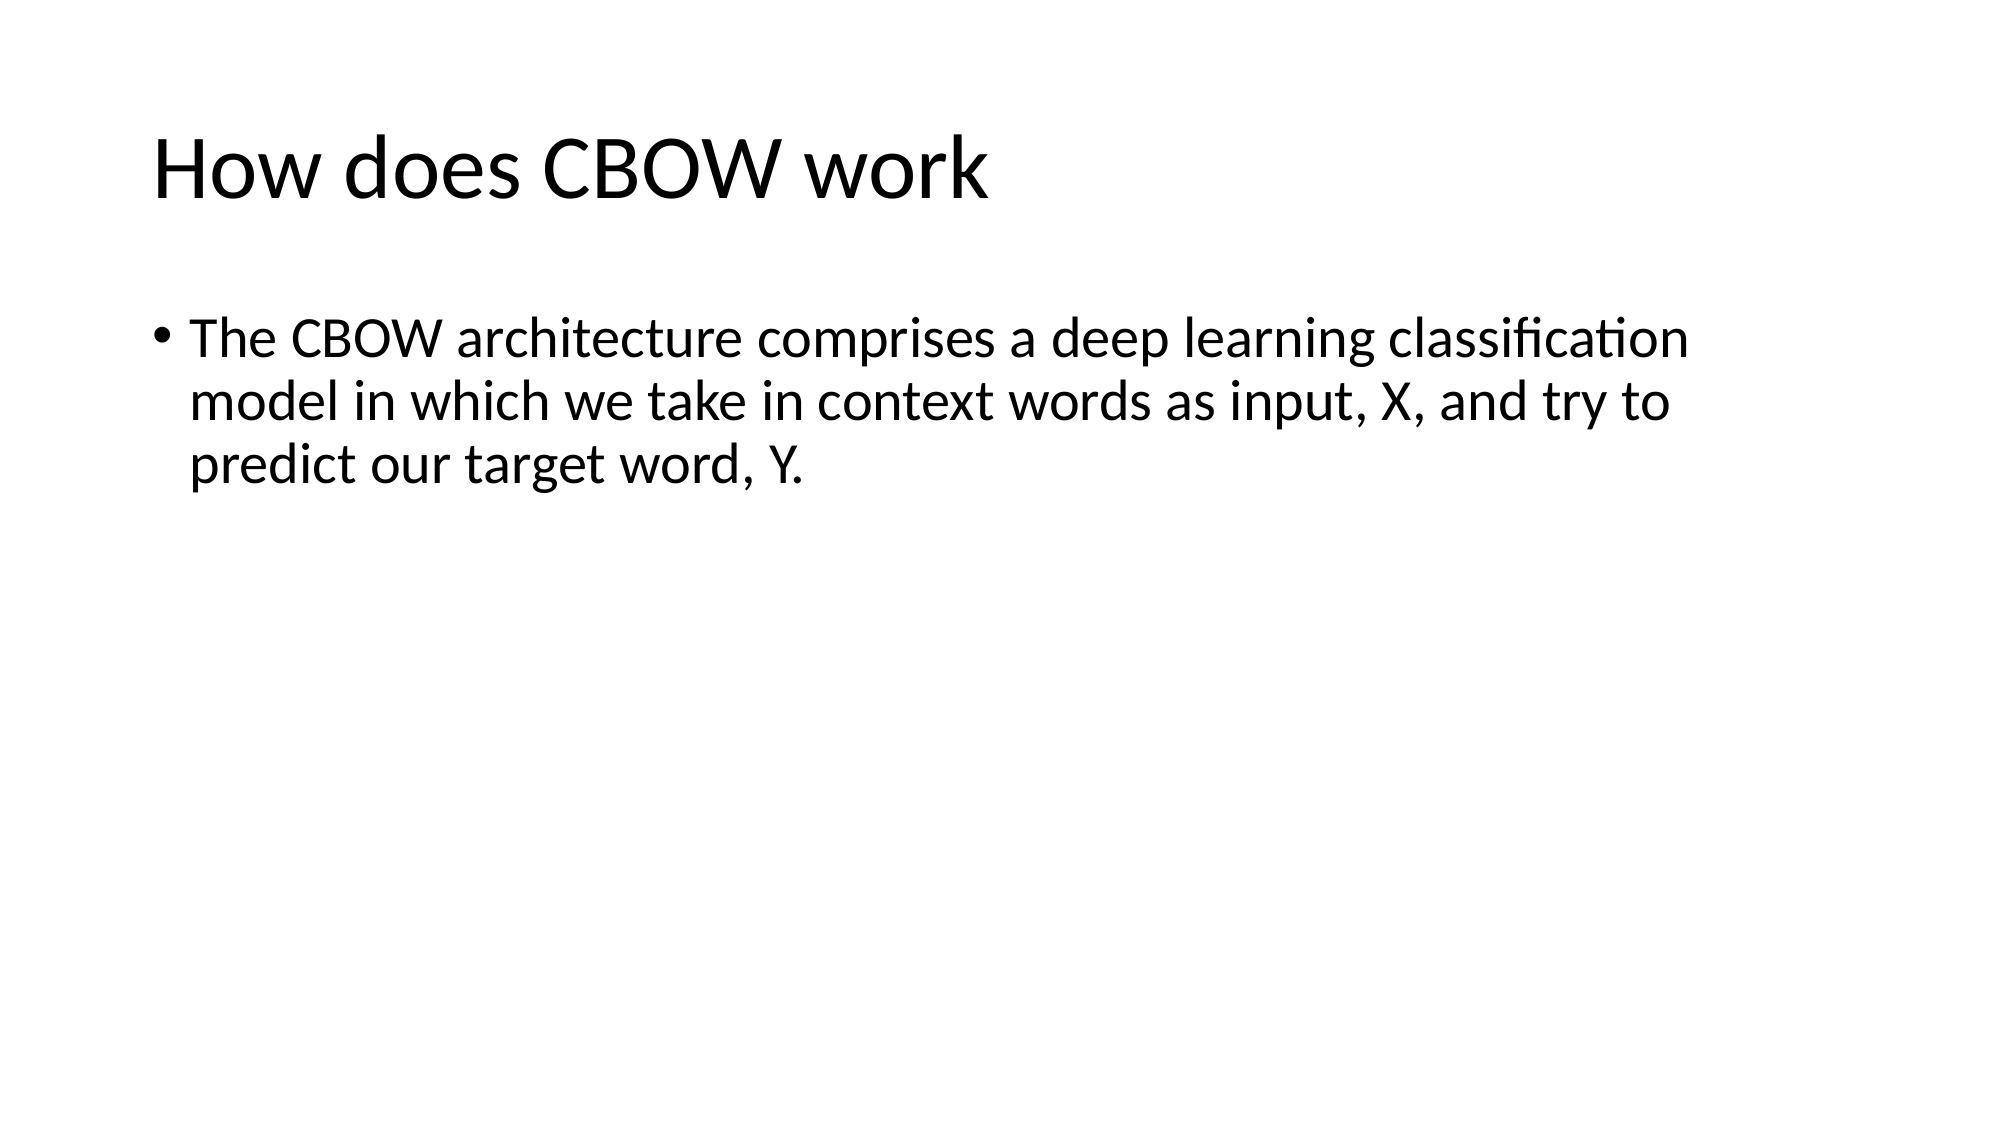

# How does CBOW work
The CBOW architecture comprises a deep learning classification model in which we take in context words as input, X, and try to predict our target word, Y.